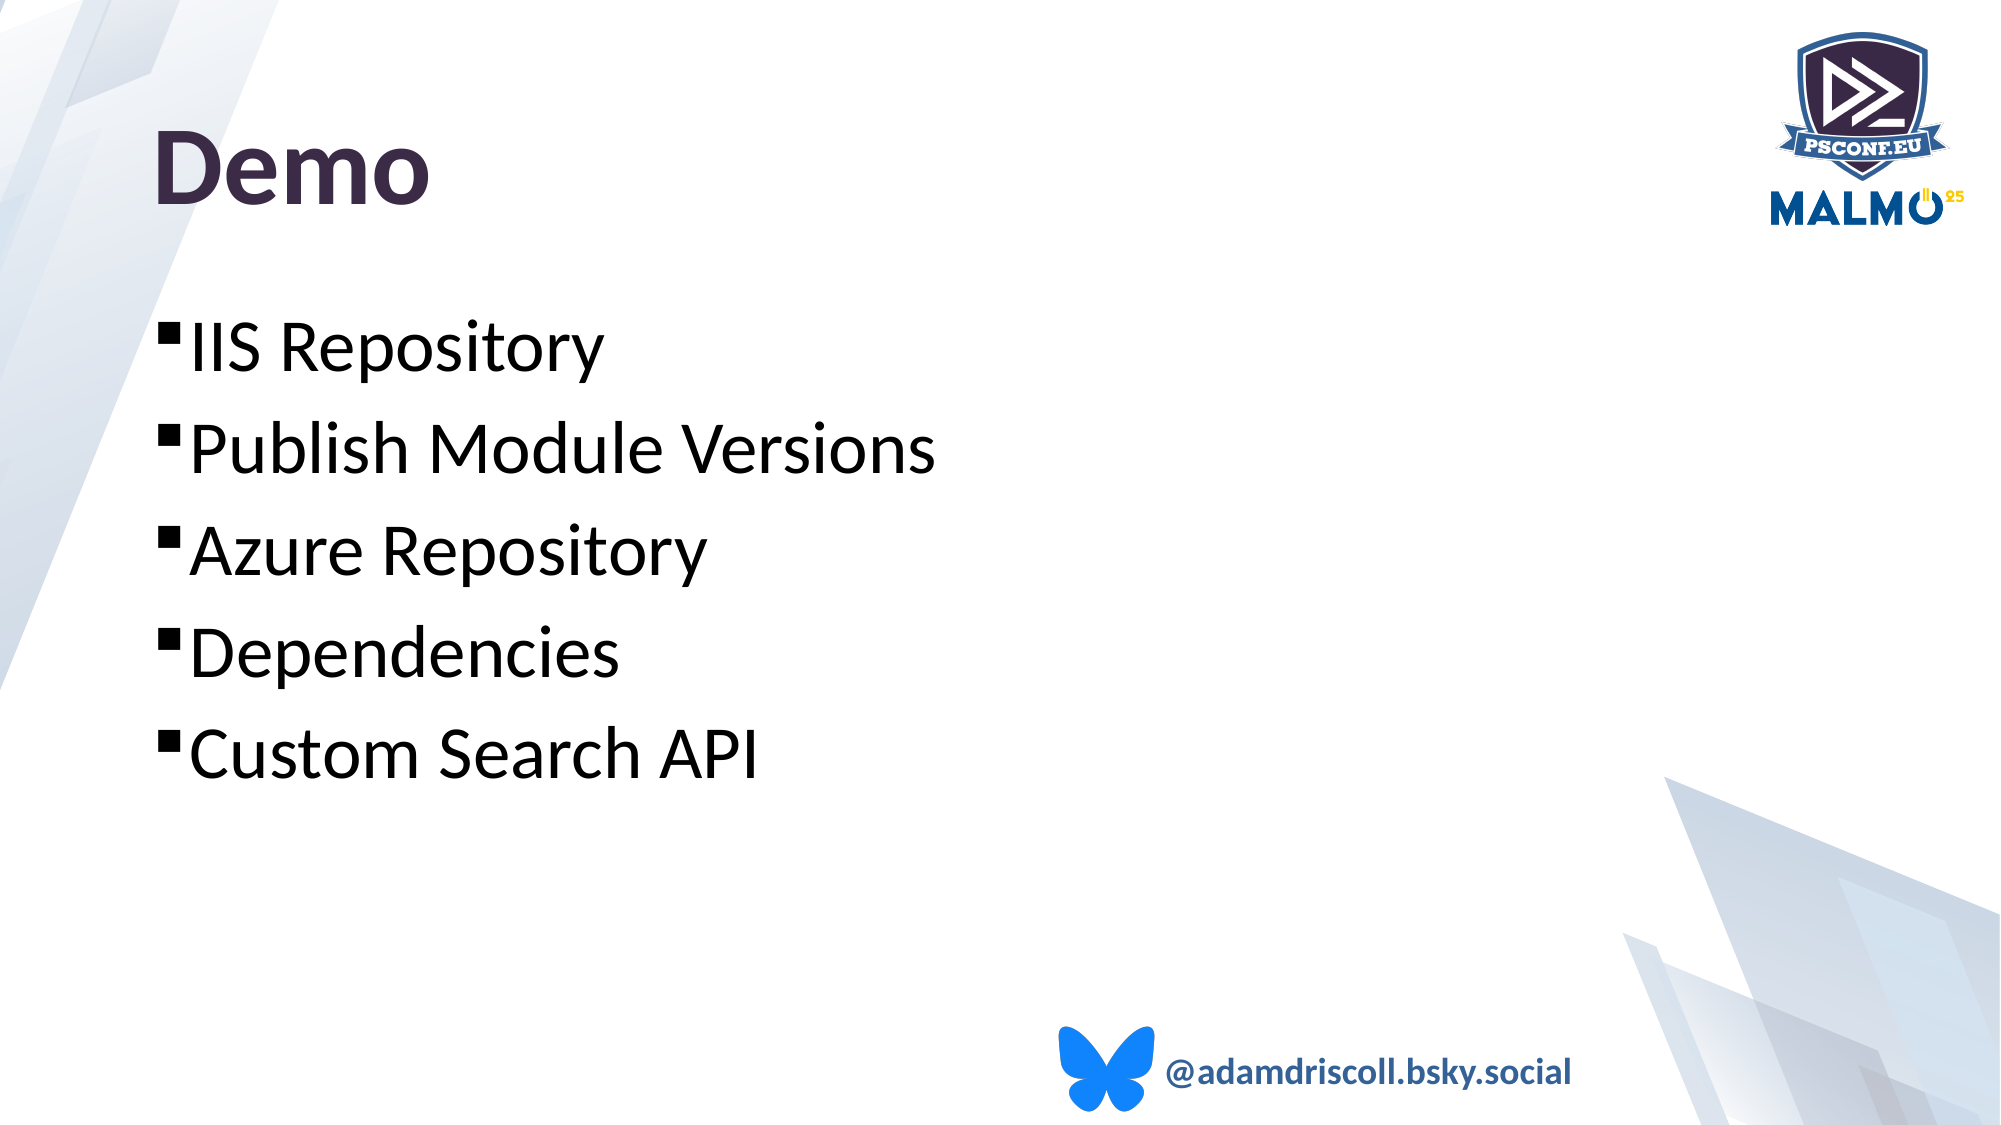

# Demo
IIS Repository
Publish Module Versions
Azure Repository
Dependencies
Custom Search API